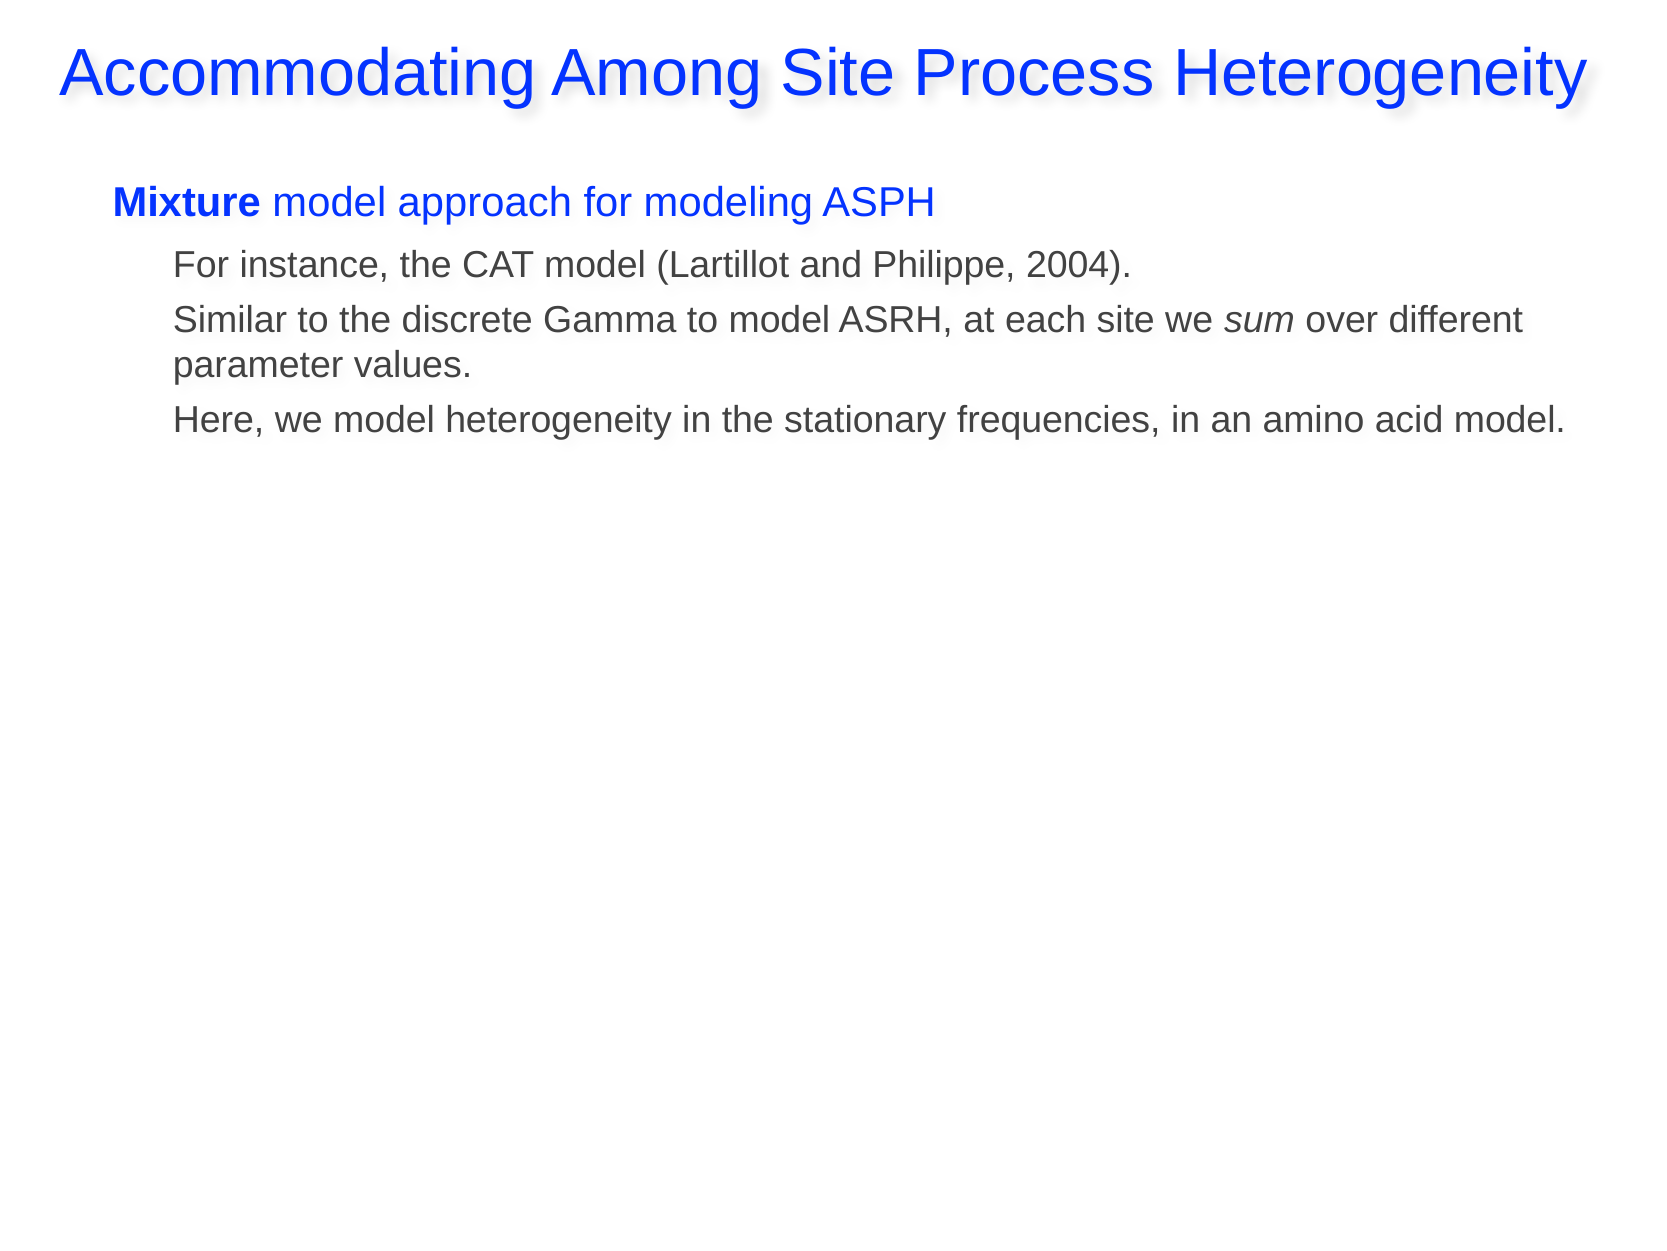

Accommodating Among Site Process Heterogeneity
Mixture model approach for modeling ASPH
For instance, the CAT model (Lartillot and Philippe, 2004).
Similar to the discrete Gamma to model ASRH, at each site we sum over different parameter values.
Here, we model heterogeneity in the stationary frequencies, in an amino acid model.